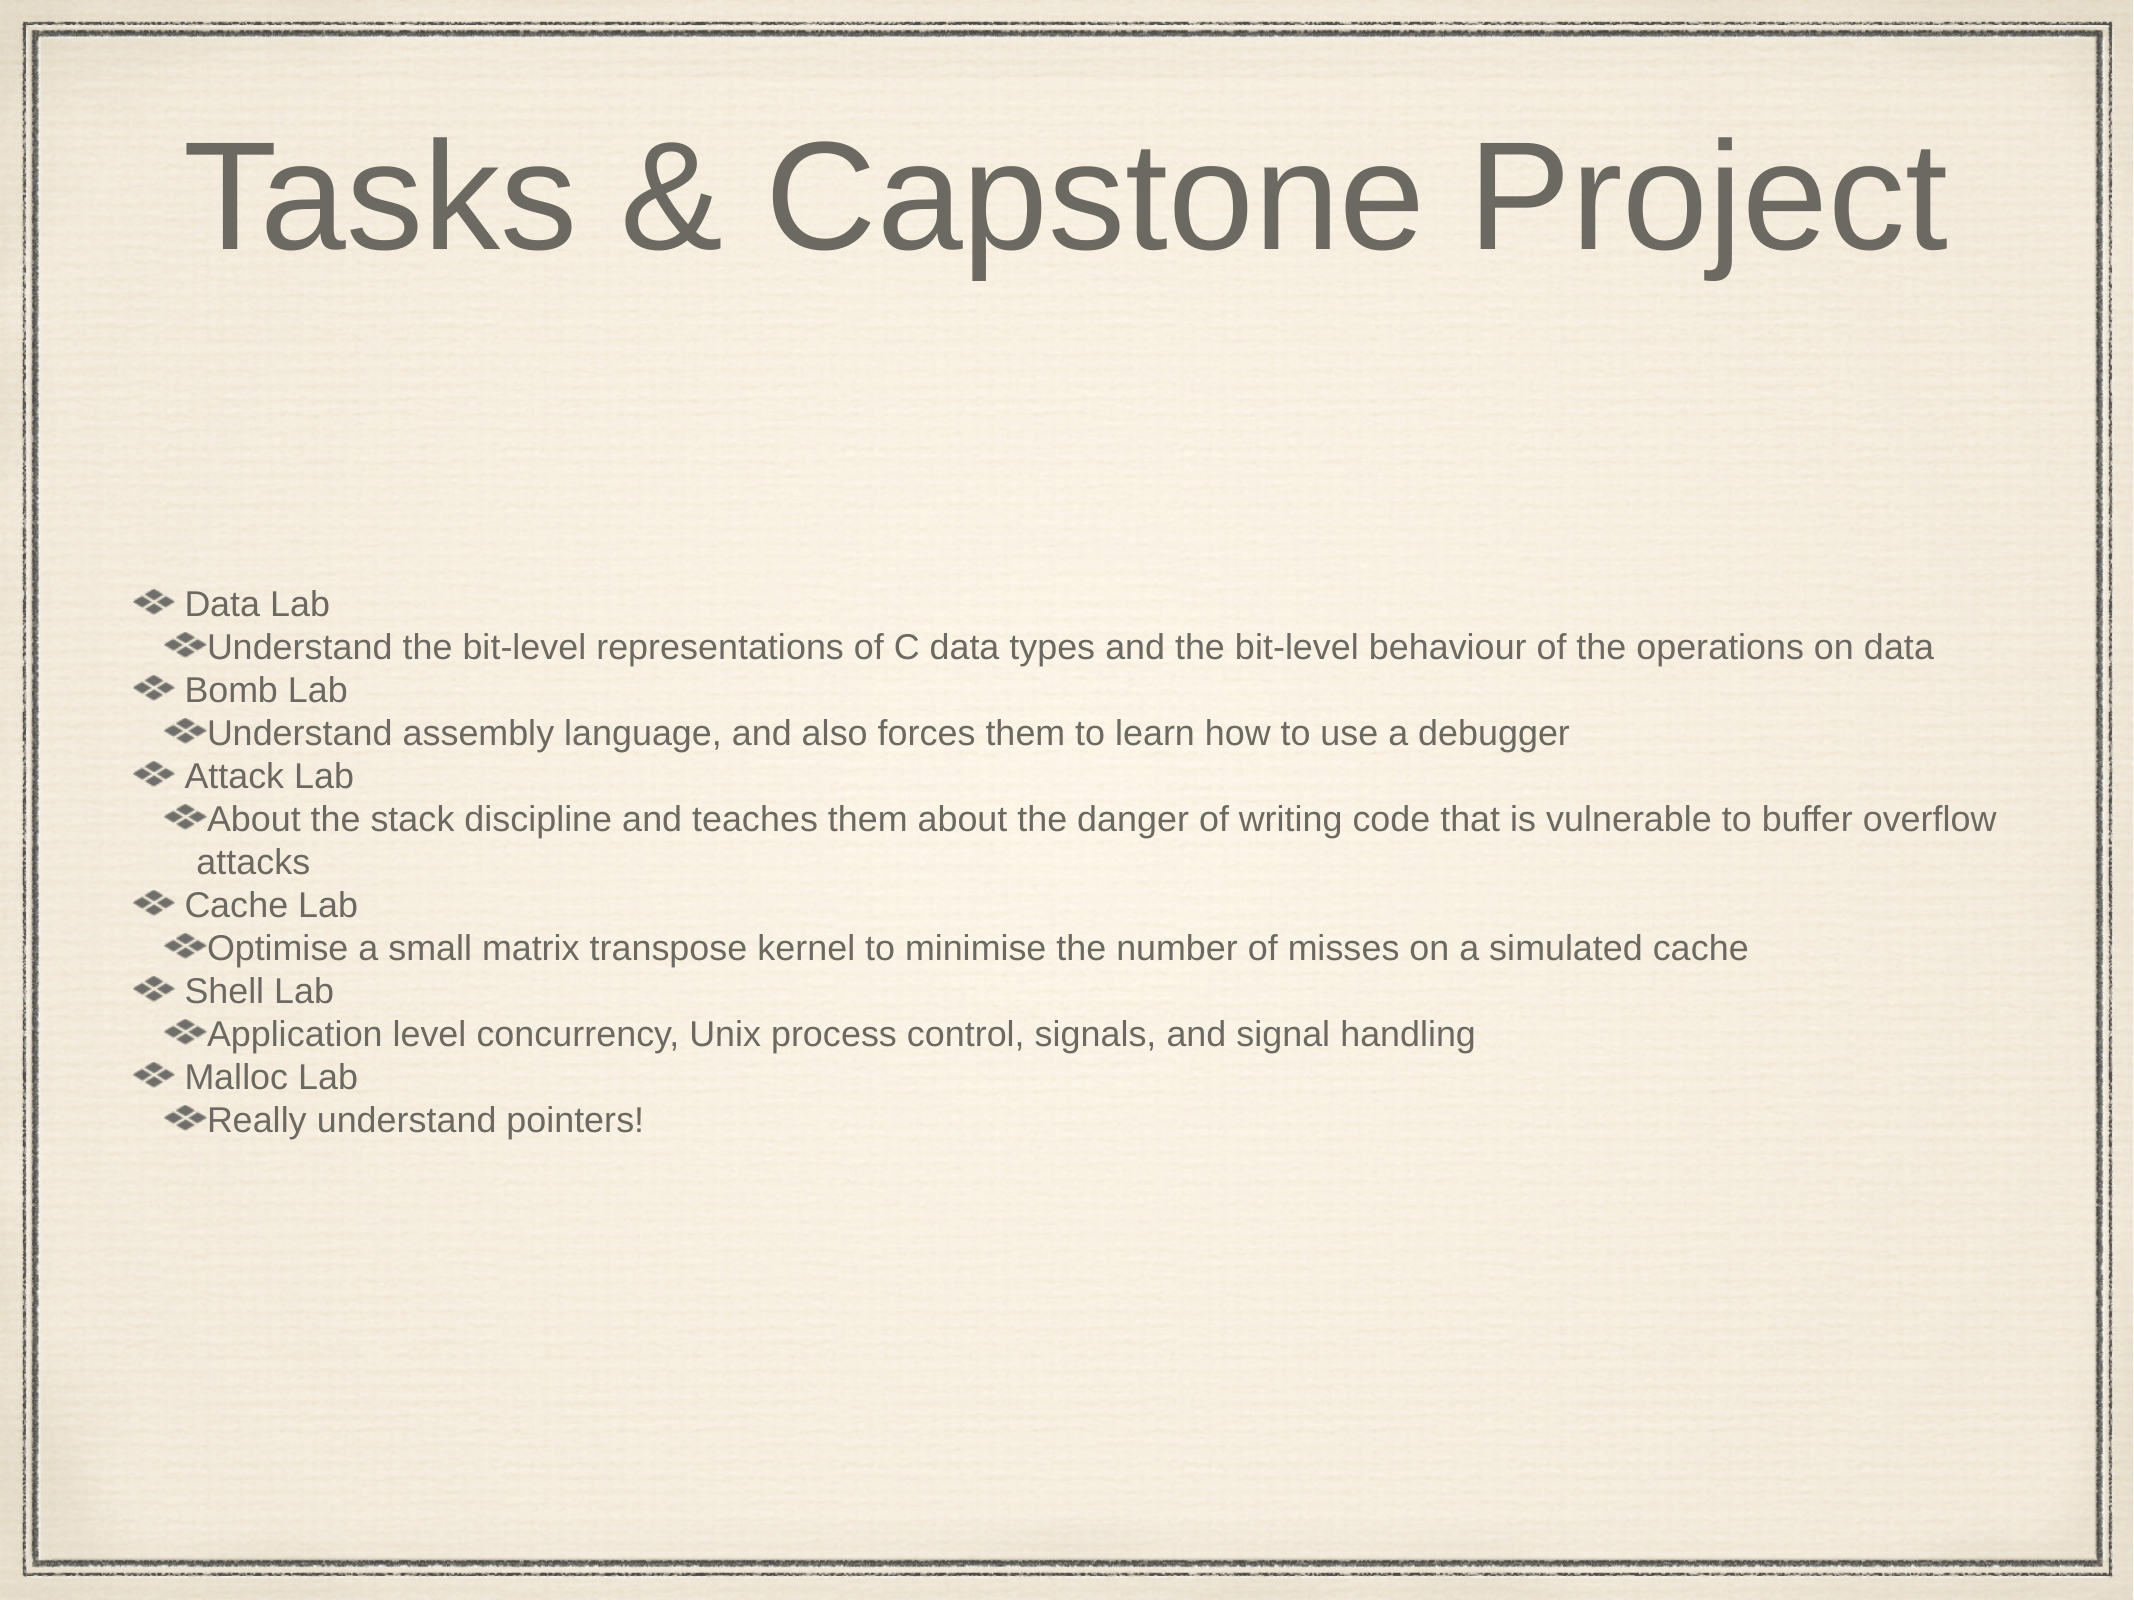

Tasks & Capstone Project
Data Lab
Understand the bit-level representations of C data types and the bit-level behaviour of the operations on data
Bomb Lab
Understand assembly language, and also forces them to learn how to use a debugger
Attack Lab
About the stack discipline and teaches them about the danger of writing code that is vulnerable to buffer overflow attacks
Cache Lab
Optimise a small matrix transpose kernel to minimise the number of misses on a simulated cache
Shell Lab
Application level concurrency, Unix process control, signals, and signal handling
Malloc Lab
Really understand pointers!